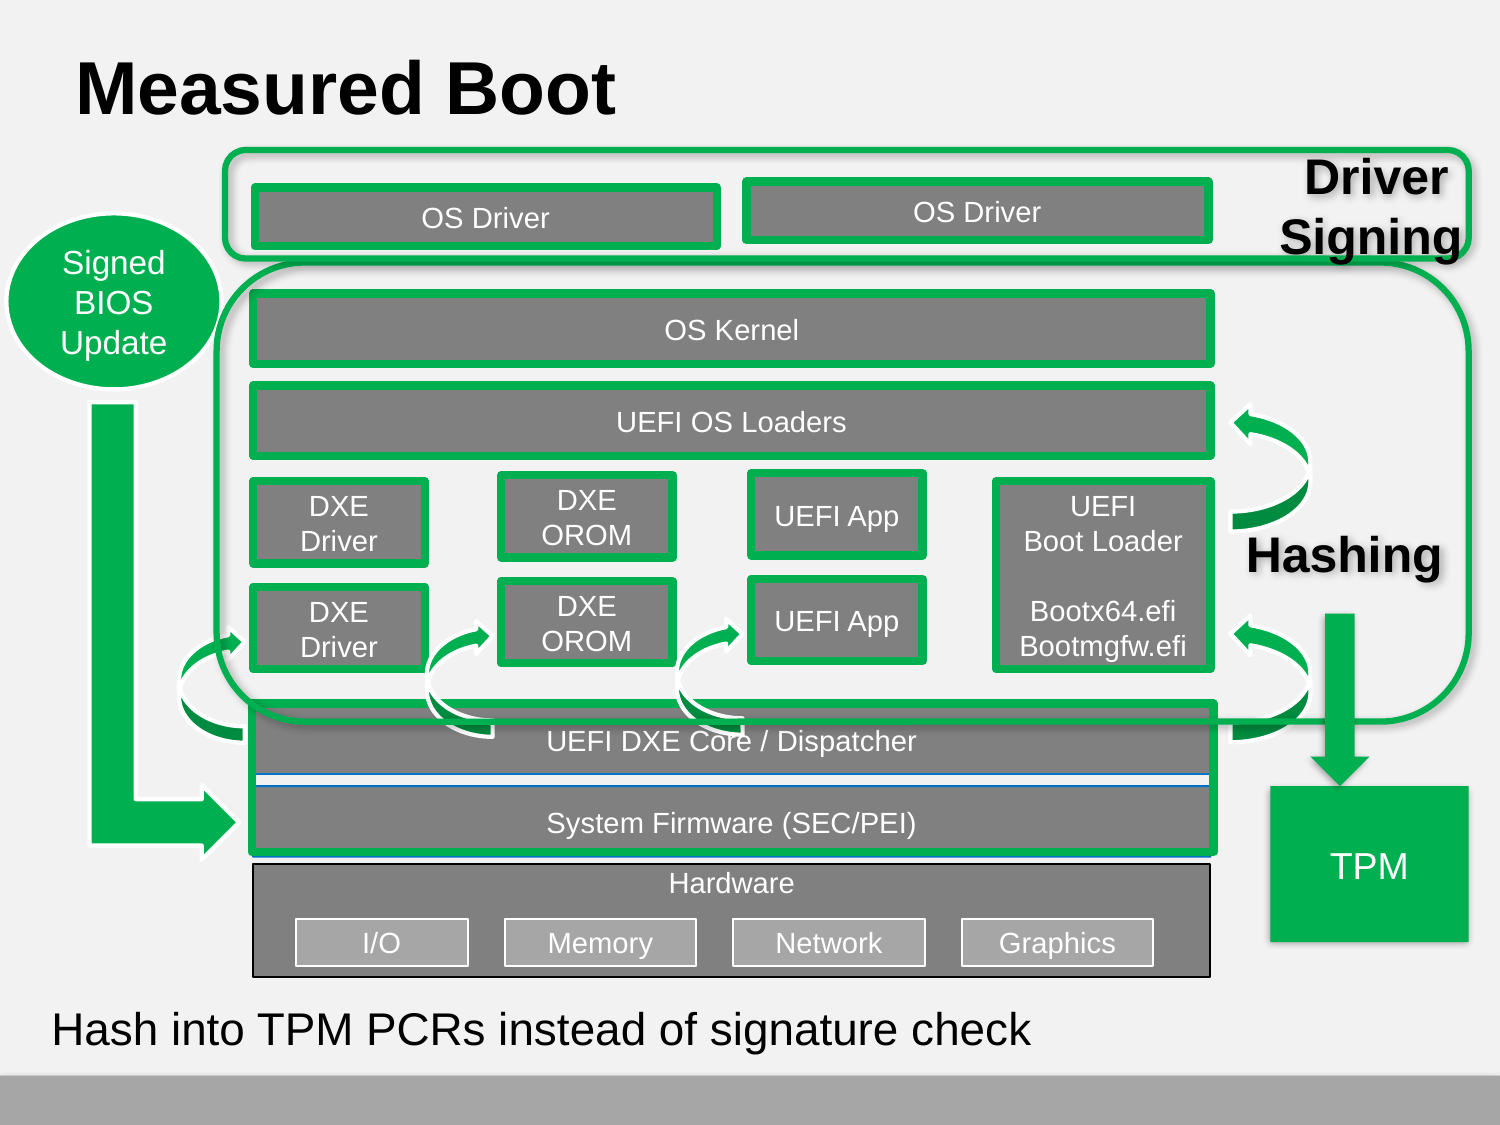

# Measured Boot
Driver
Signing
OS Driver
OS Driver
Signed BIOS
Update
OS Kernel
UEFI OS Loaders

DXE
Driver
UEFI
Boot Loader

Bootx64.efi
Bootmgfw.efi

DXE
Driver

UEFI DXE Core / Dispatcher
System Firmware (SEC/PEI)
Hardware
I/O
Memory
Network
Graphics

Hashing
UEFI App
DXE
OROM
UEFI App
DXE
OROM

TPM
Hash into TPM PCRs instead of signature check